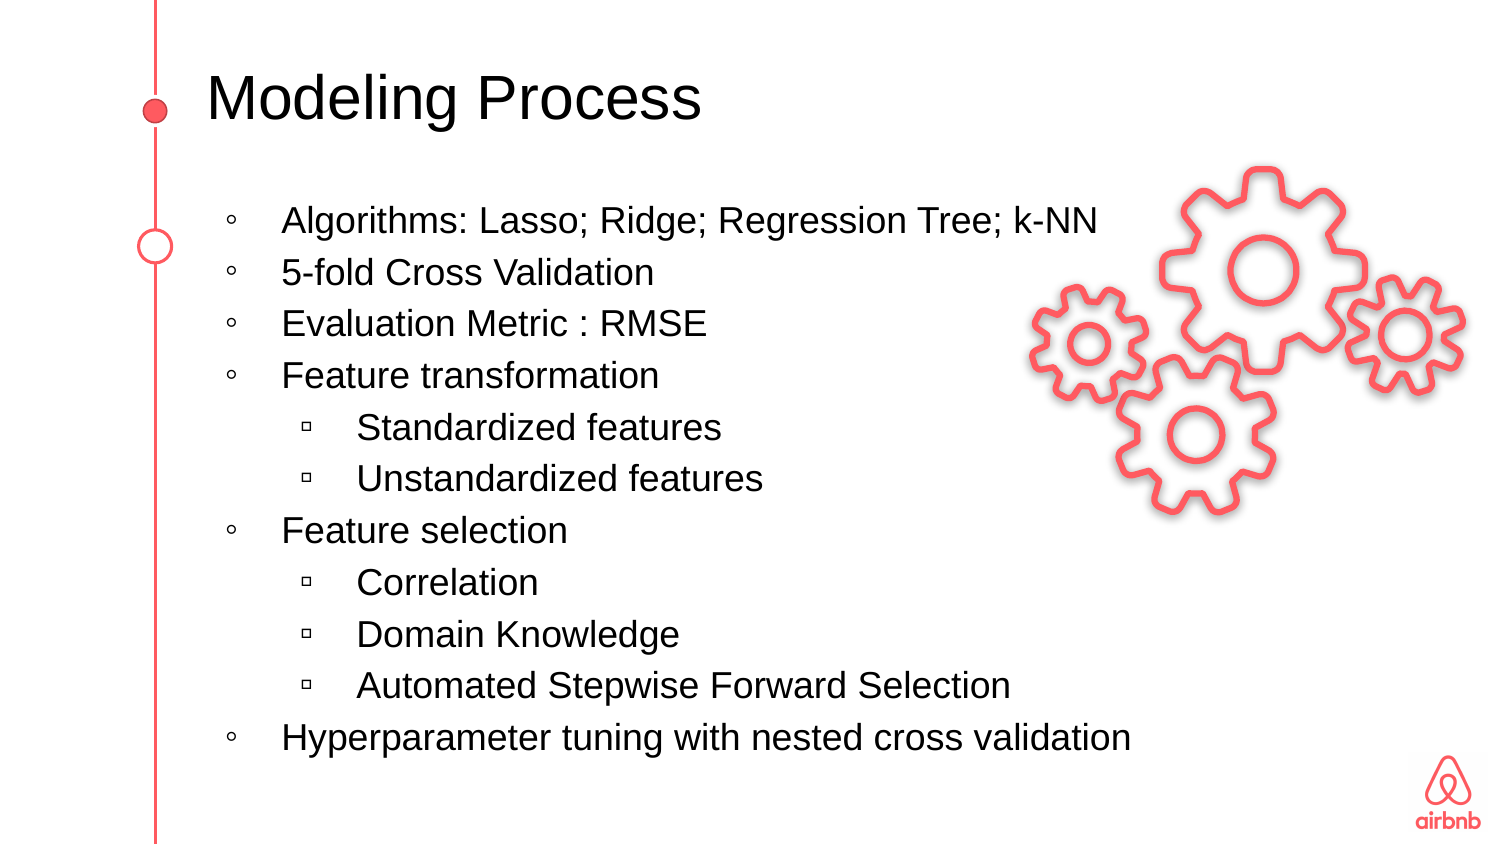

# Modeling Process

Algorithms: Lasso; Ridge; Regression Tree; k-NN
5-fold Cross Validation
Evaluation Metric : RMSE
Feature transformation
Standardized features
Unstandardized features
Feature selection
Correlation
Domain Knowledge
Automated Stepwise Forward Selection
Hyperparameter tuning with nested cross validation